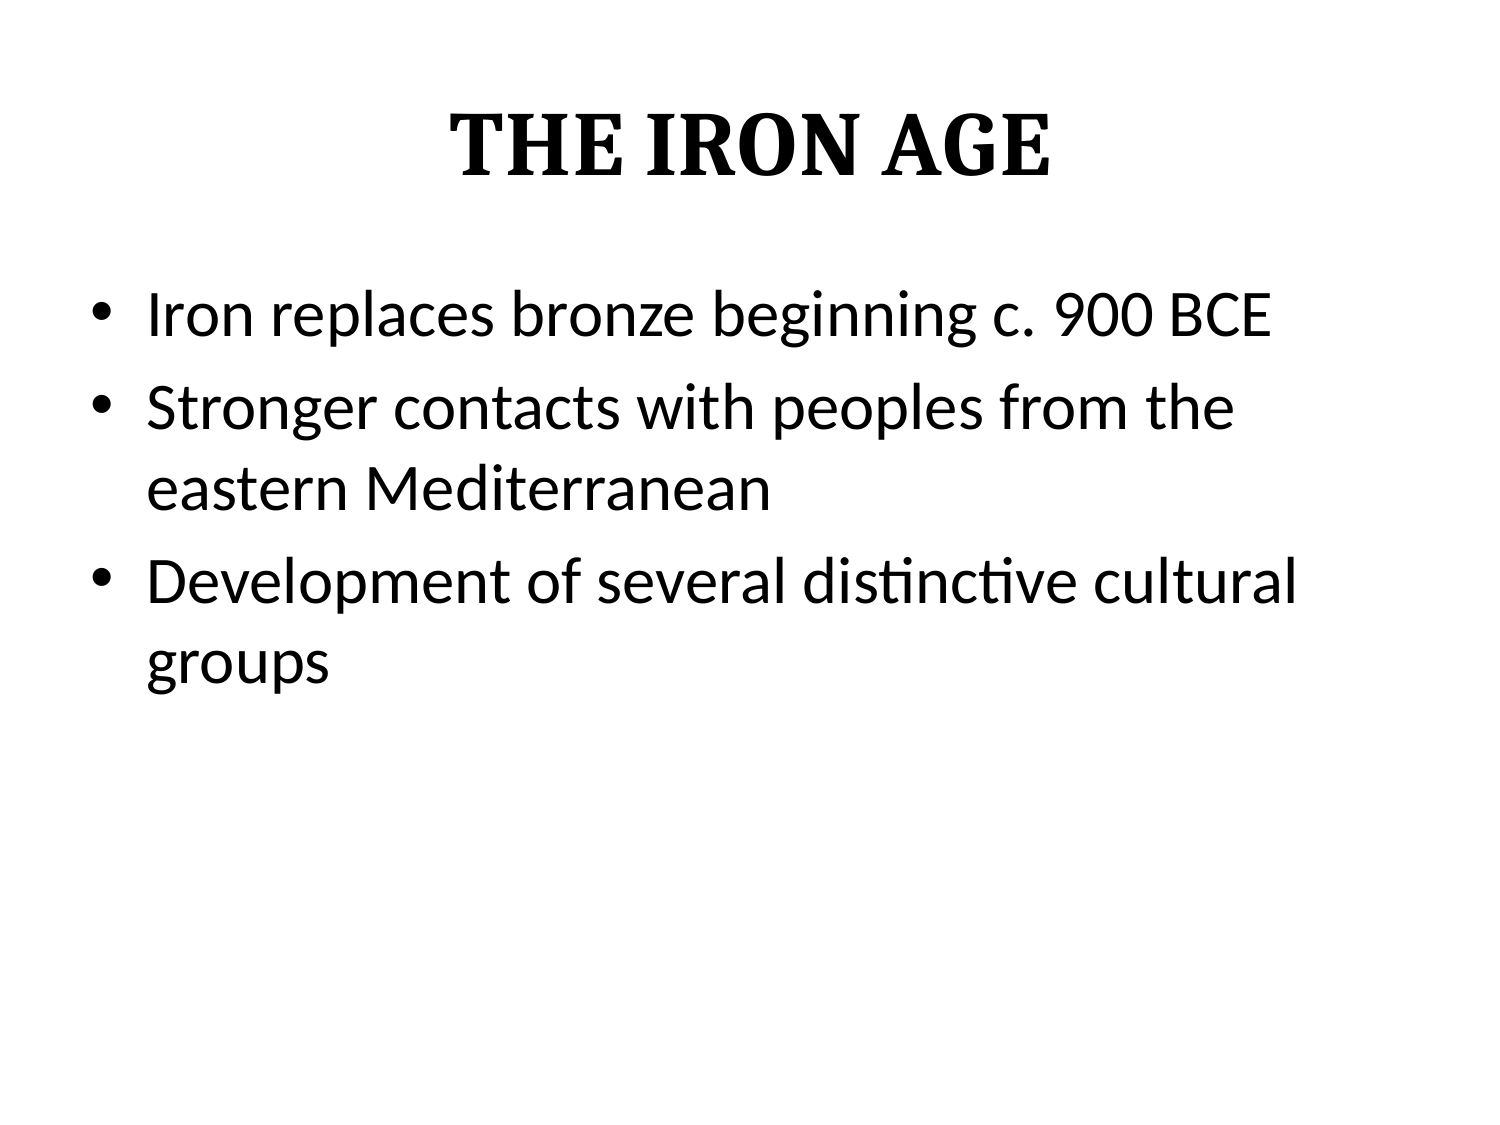

# The Iron Age
Iron replaces bronze beginning c. 900 BCE
Stronger contacts with peoples from the eastern Mediterranean
Development of several distinctive cultural groups